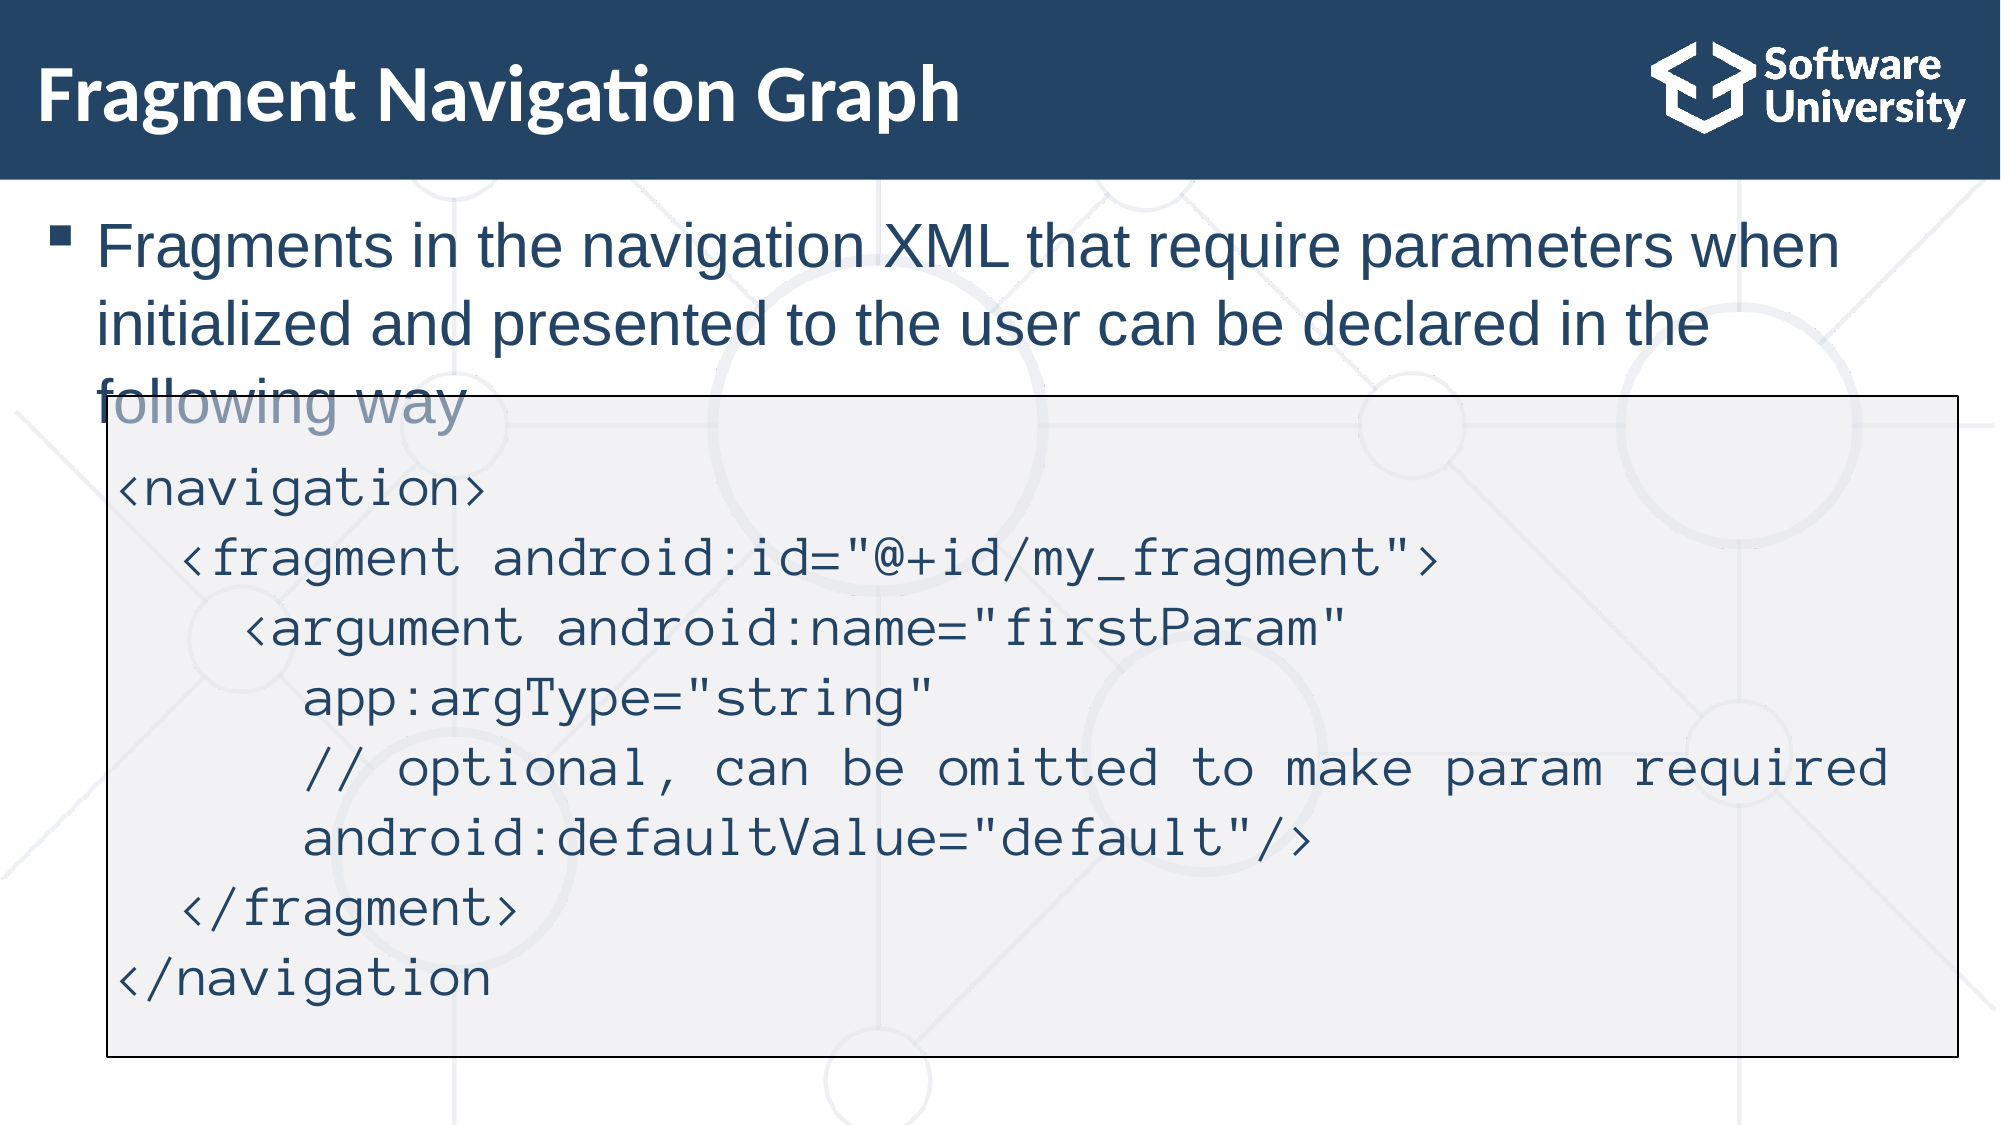

# Fragment Navigation Graph
Fragments in the navigation XML that require parameters when initialized and presented to the user can be declared in the following way

<navigation>
  <fragment android:id="@+id/my_fragment">
    <argument android:name="firstParam"
      app:argType="string"
      // optional, can be omitted to make param required
      android:defaultValue="default"/>
  </fragment>
</navigation